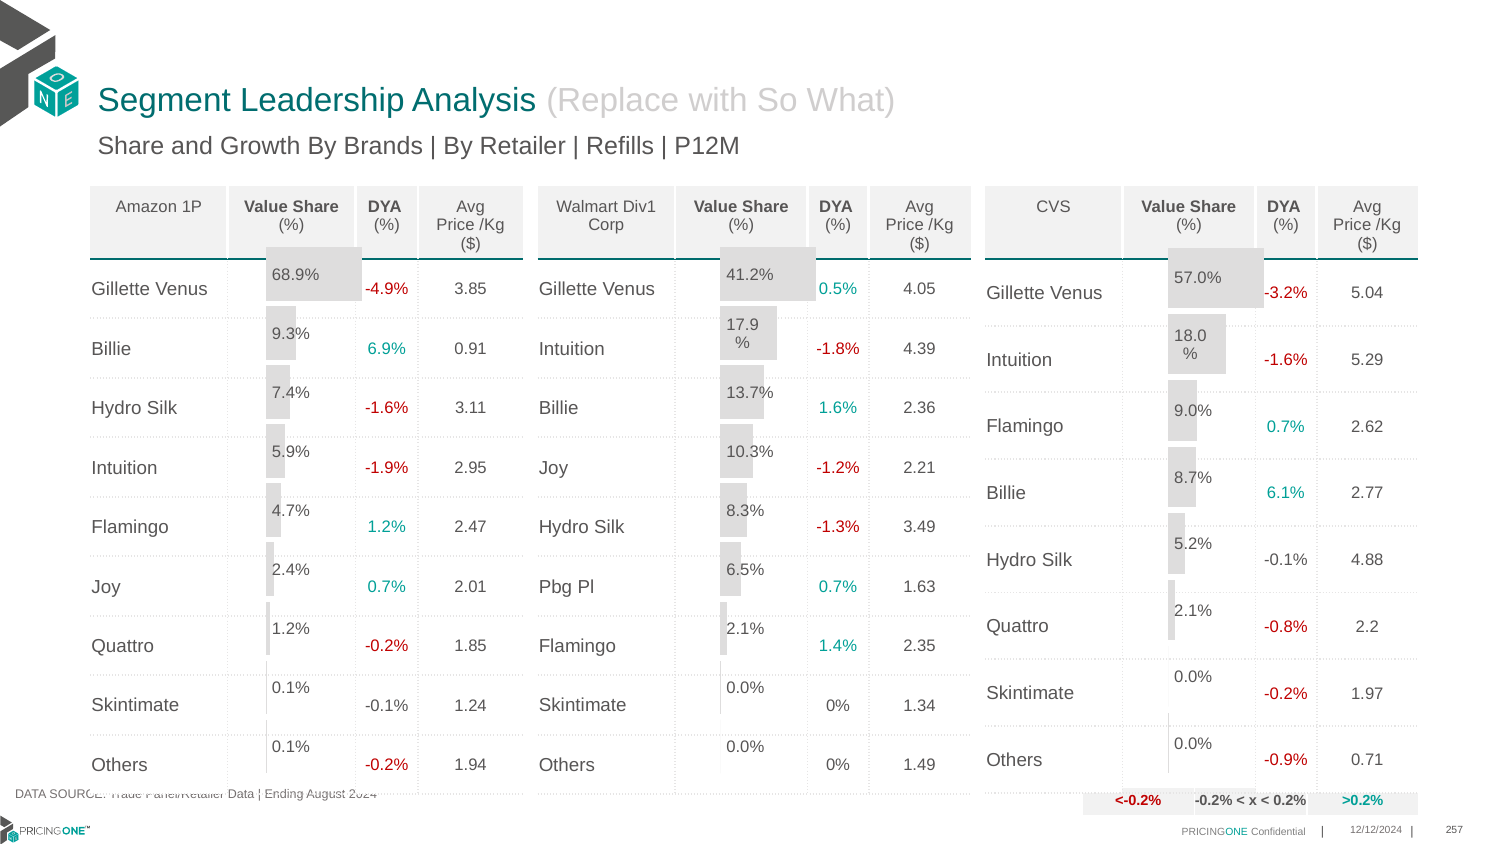

# Segment Leadership Analysis (Replace with So What)
Share and Growth By Brands | By Retailer | Refills | P12M
| Walmart Div1 Corp | Value Share (%) | DYA (%) | Avg Price /Kg ($) |
| --- | --- | --- | --- |
| Gillette Venus |  | 0.5% | 4.05 |
| Intuition |  | -1.8% | 4.39 |
| Billie |  | 1.6% | 2.36 |
| Joy |  | -1.2% | 2.21 |
| Hydro Silk |  | -1.3% | 3.49 |
| Pbg Pl |  | 0.7% | 1.63 |
| Flamingo |  | 1.4% | 2.35 |
| Skintimate |  | 0% | 1.34 |
| Others |  | 0% | 1.49 |
| Amazon 1P | Value Share (%) | DYA (%) | Avg Price /Kg ($) |
| --- | --- | --- | --- |
| Gillette Venus |  | -4.9% | 3.85 |
| Billie |  | 6.9% | 0.91 |
| Hydro Silk |  | -1.6% | 3.11 |
| Intuition |  | -1.9% | 2.95 |
| Flamingo |  | 1.2% | 2.47 |
| Joy |  | 0.7% | 2.01 |
| Quattro |  | -0.2% | 1.85 |
| Skintimate |  | -0.1% | 1.24 |
| Others |  | -0.2% | 1.94 |
| CVS | Value Share (%) | DYA (%) | Avg Price /Kg ($) |
| --- | --- | --- | --- |
| Gillette Venus |  | -3.2% | 5.04 |
| Intuition |  | -1.6% | 5.29 |
| Flamingo |  | 0.7% | 2.62 |
| Billie |  | 6.1% | 2.77 |
| Hydro Silk |  | -0.1% | 4.88 |
| Quattro |  | -0.8% | 2.2 |
| Skintimate |  | -0.2% | 1.97 |
| Others |  | -0.9% | 0.71 |

### Chart

| Category | Amazon 1P | Refills |
|---|---|
|  | 0.6891860405290314 |

### Chart

| Category | Walmart Div1 Corp | Refills |
|---|---|
|  | 0.4115662305495413 |

### Chart

| Category | CVS | Refills |
|---|---|
|  | 0.5701345171998794 |
DATA SOURCE: Trade Panel/Retailer Data | Ending August 2024
| <-0.2% | -0.2% < x < 0.2% | >0.2% |
| --- | --- | --- |

12/12/2024
257